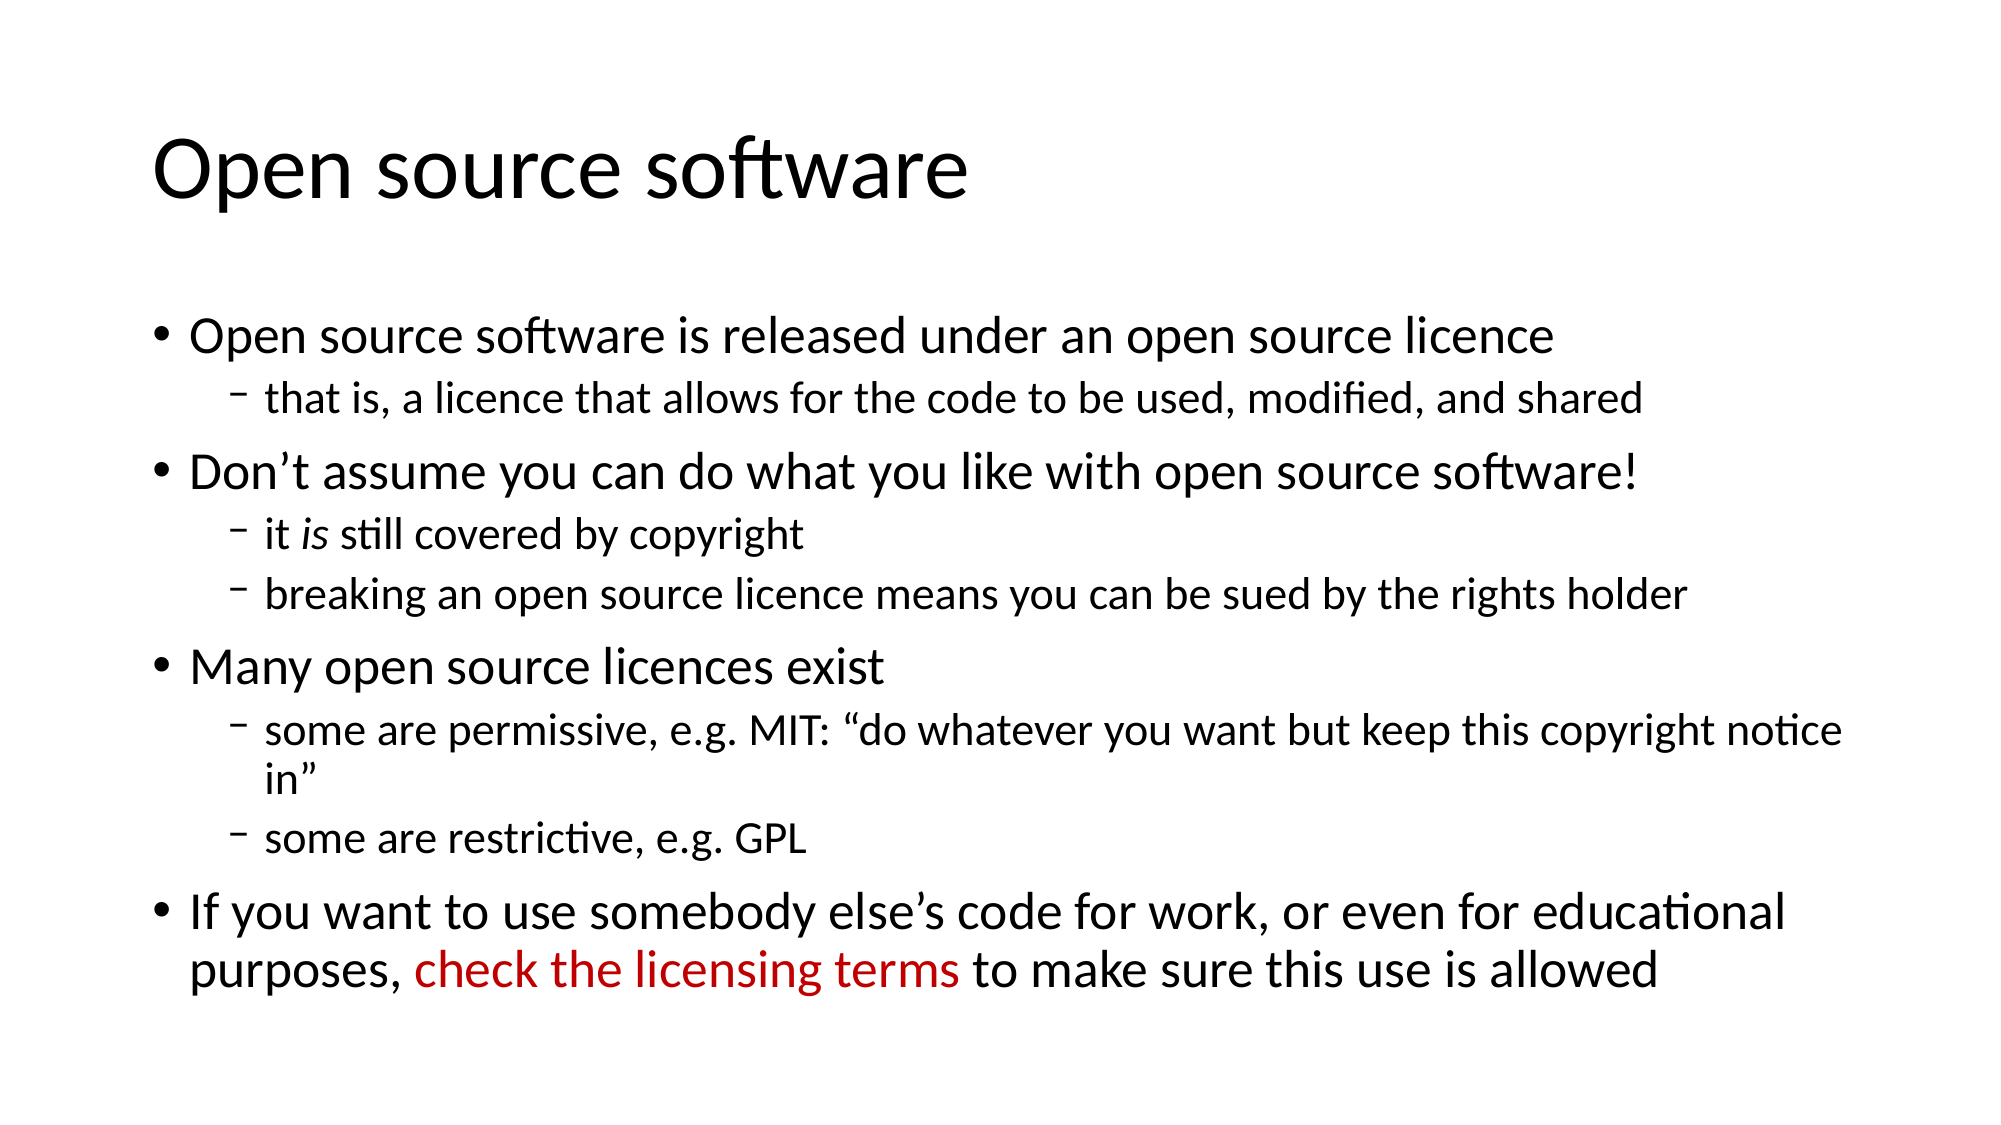

# Open source software
Open source software is released under an open source licence
that is, a licence that allows for the code to be used, modified, and shared
Don’t assume you can do what you like with open source software!
it is still covered by copyright
breaking an open source licence means you can be sued by the rights holder
Many open source licences exist
some are permissive, e.g. MIT: “do whatever you want but keep this copyright notice in”
some are restrictive, e.g. GPL
If you want to use somebody else’s code for work, or even for educational purposes, check the licensing terms to make sure this use is allowed